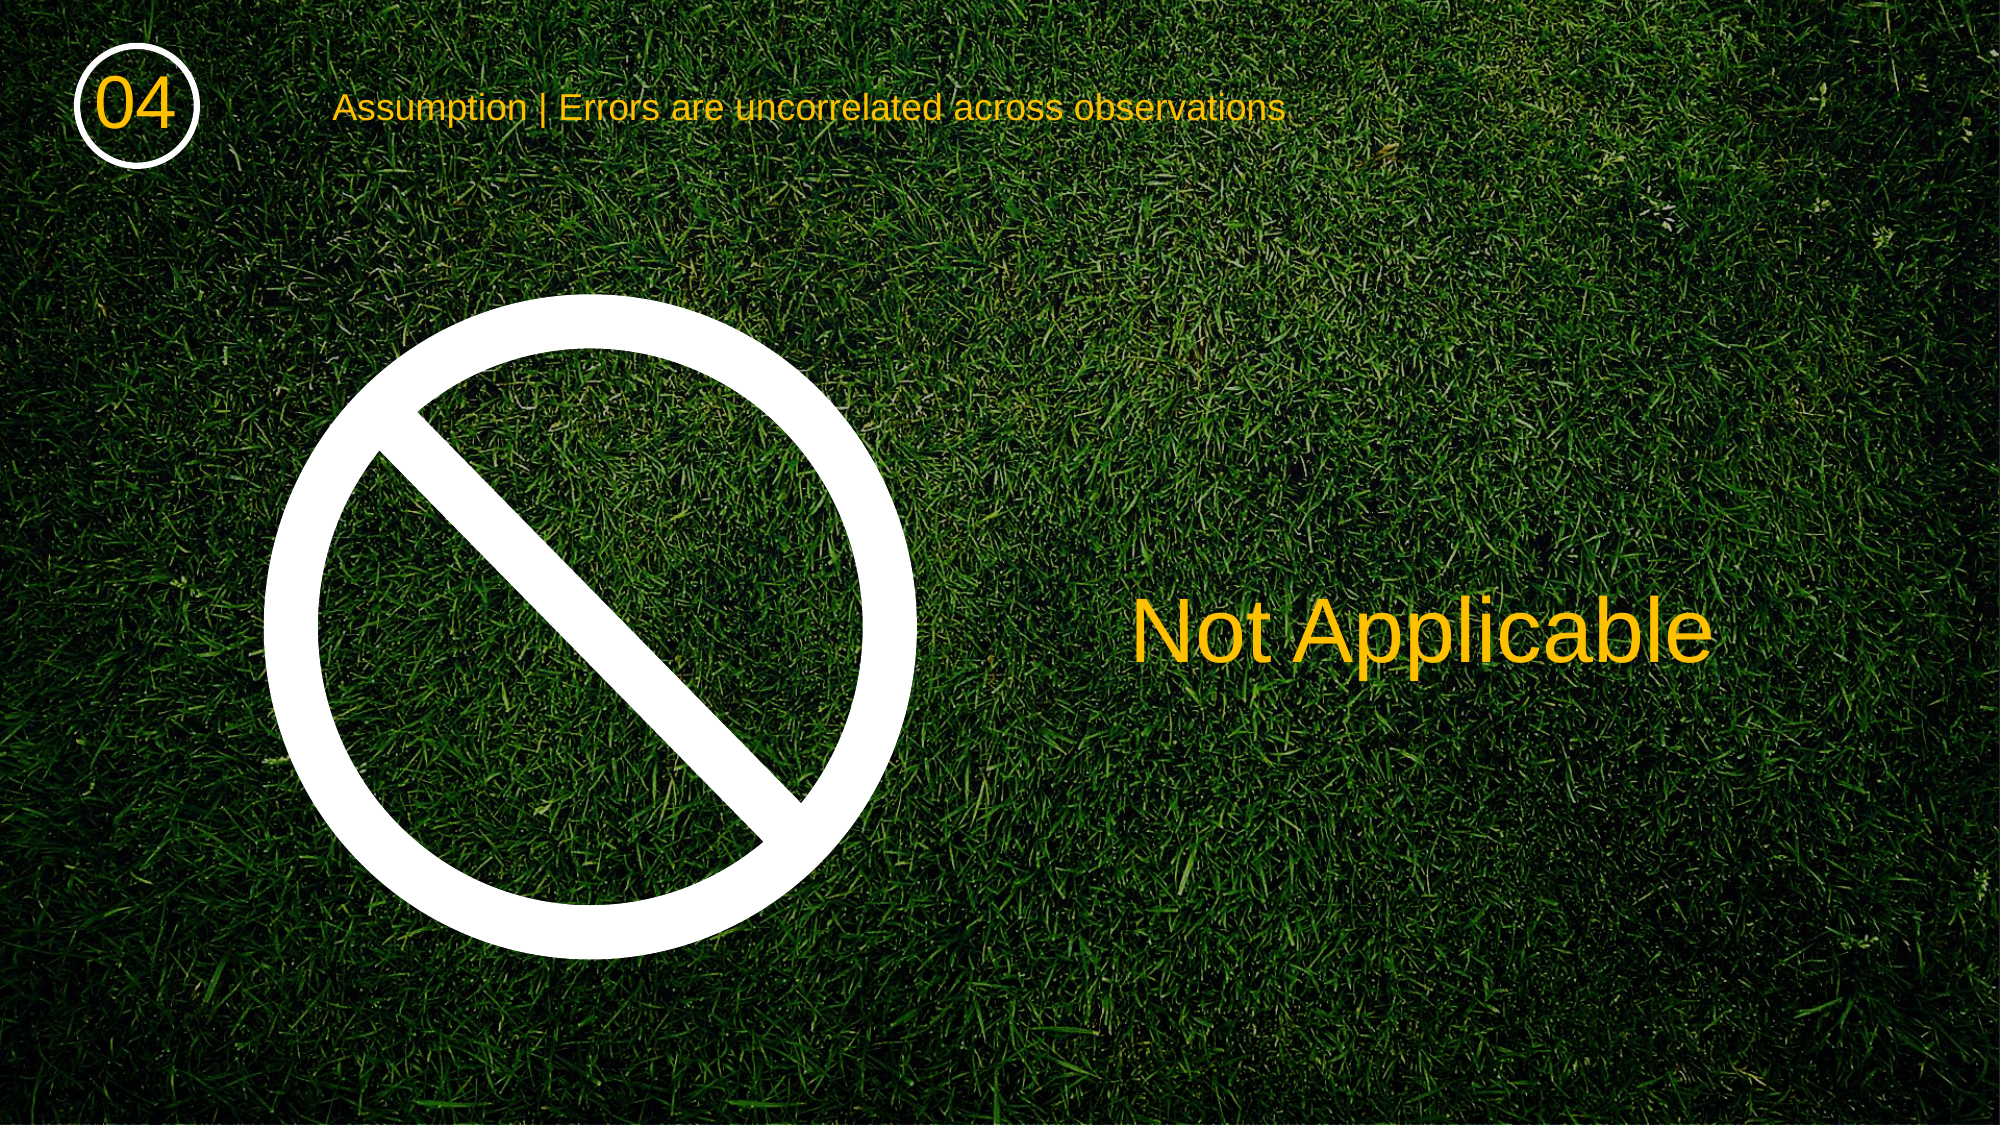

04

Assumption | Errors are uncorrelated across observations

Not Applicable